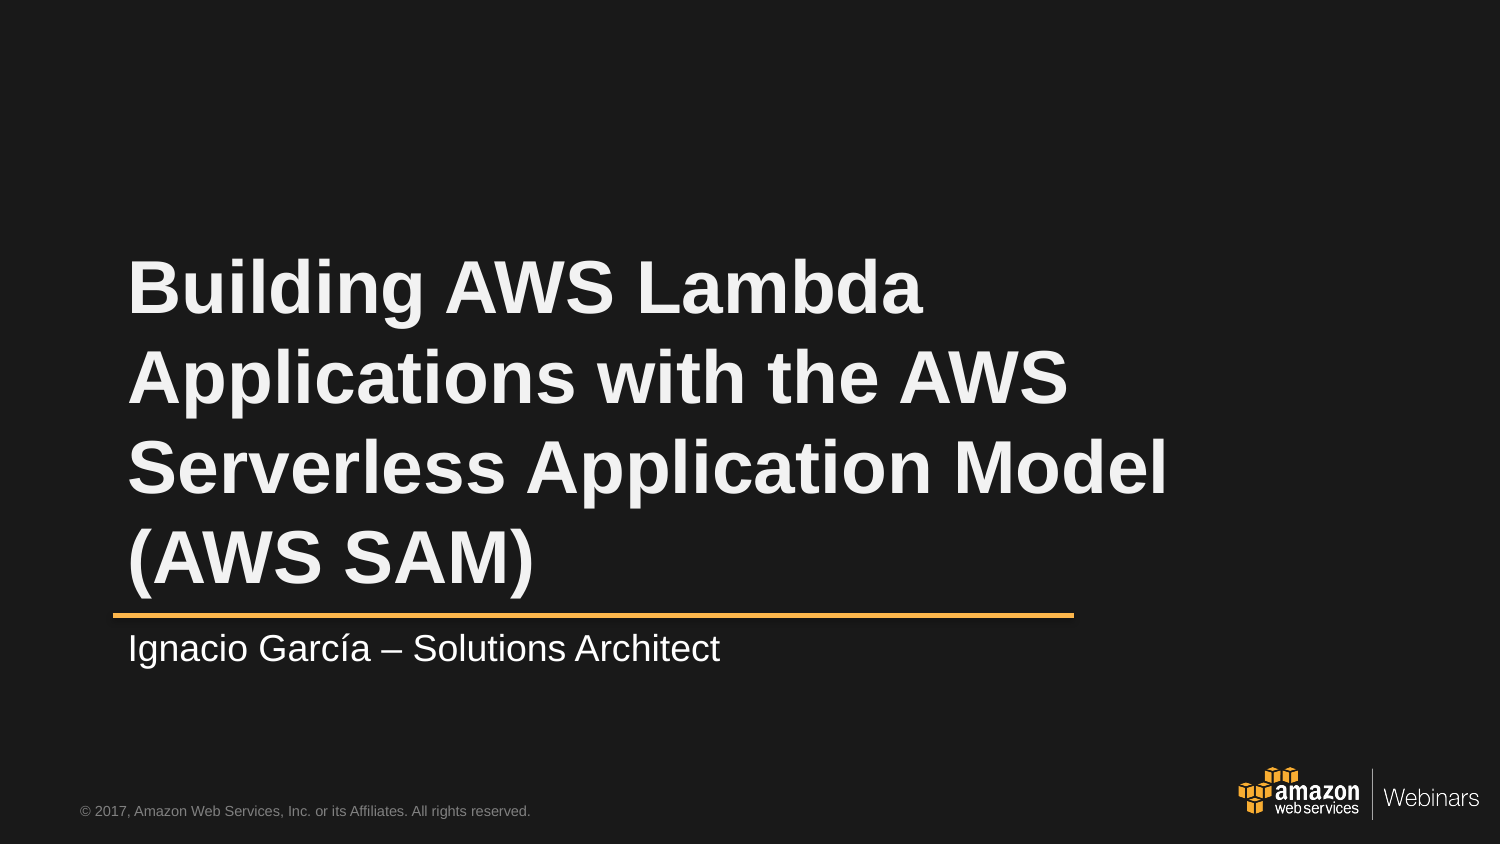

Building AWS Lambda Applications with the AWS Serverless Application Model (AWS SAM)
Ignacio García – Solutions Architect